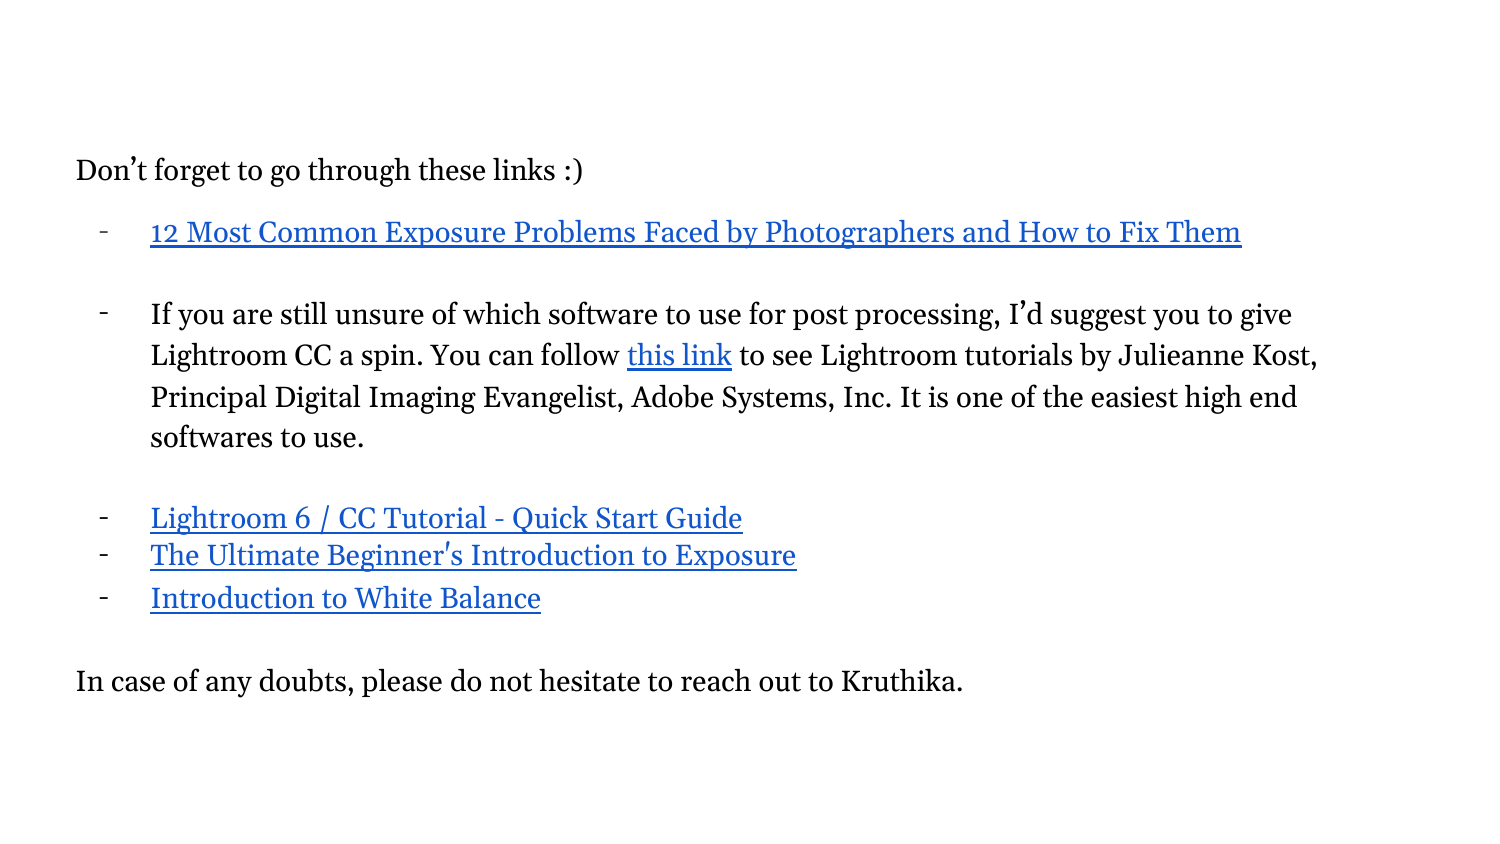

Don’t forget to go through these links :)
12 Most Common Exposure Problems Faced by Photographers and How to Fix Them

If you are still unsure of which software to use for post processing, I’d suggest you to give Lightroom CC a spin. You can follow this link to see Lightroom tutorials by Julieanne Kost, Principal Digital Imaging Evangelist, Adobe Systems, Inc. It is one of the easiest high end softwares to use.

Lightroom 6 / CC Tutorial - Quick Start Guide
The Ultimate Beginner's Introduction to Exposure
Introduction to White Balance

In case of any doubts, please do not hesitate to reach out to Kruthika.